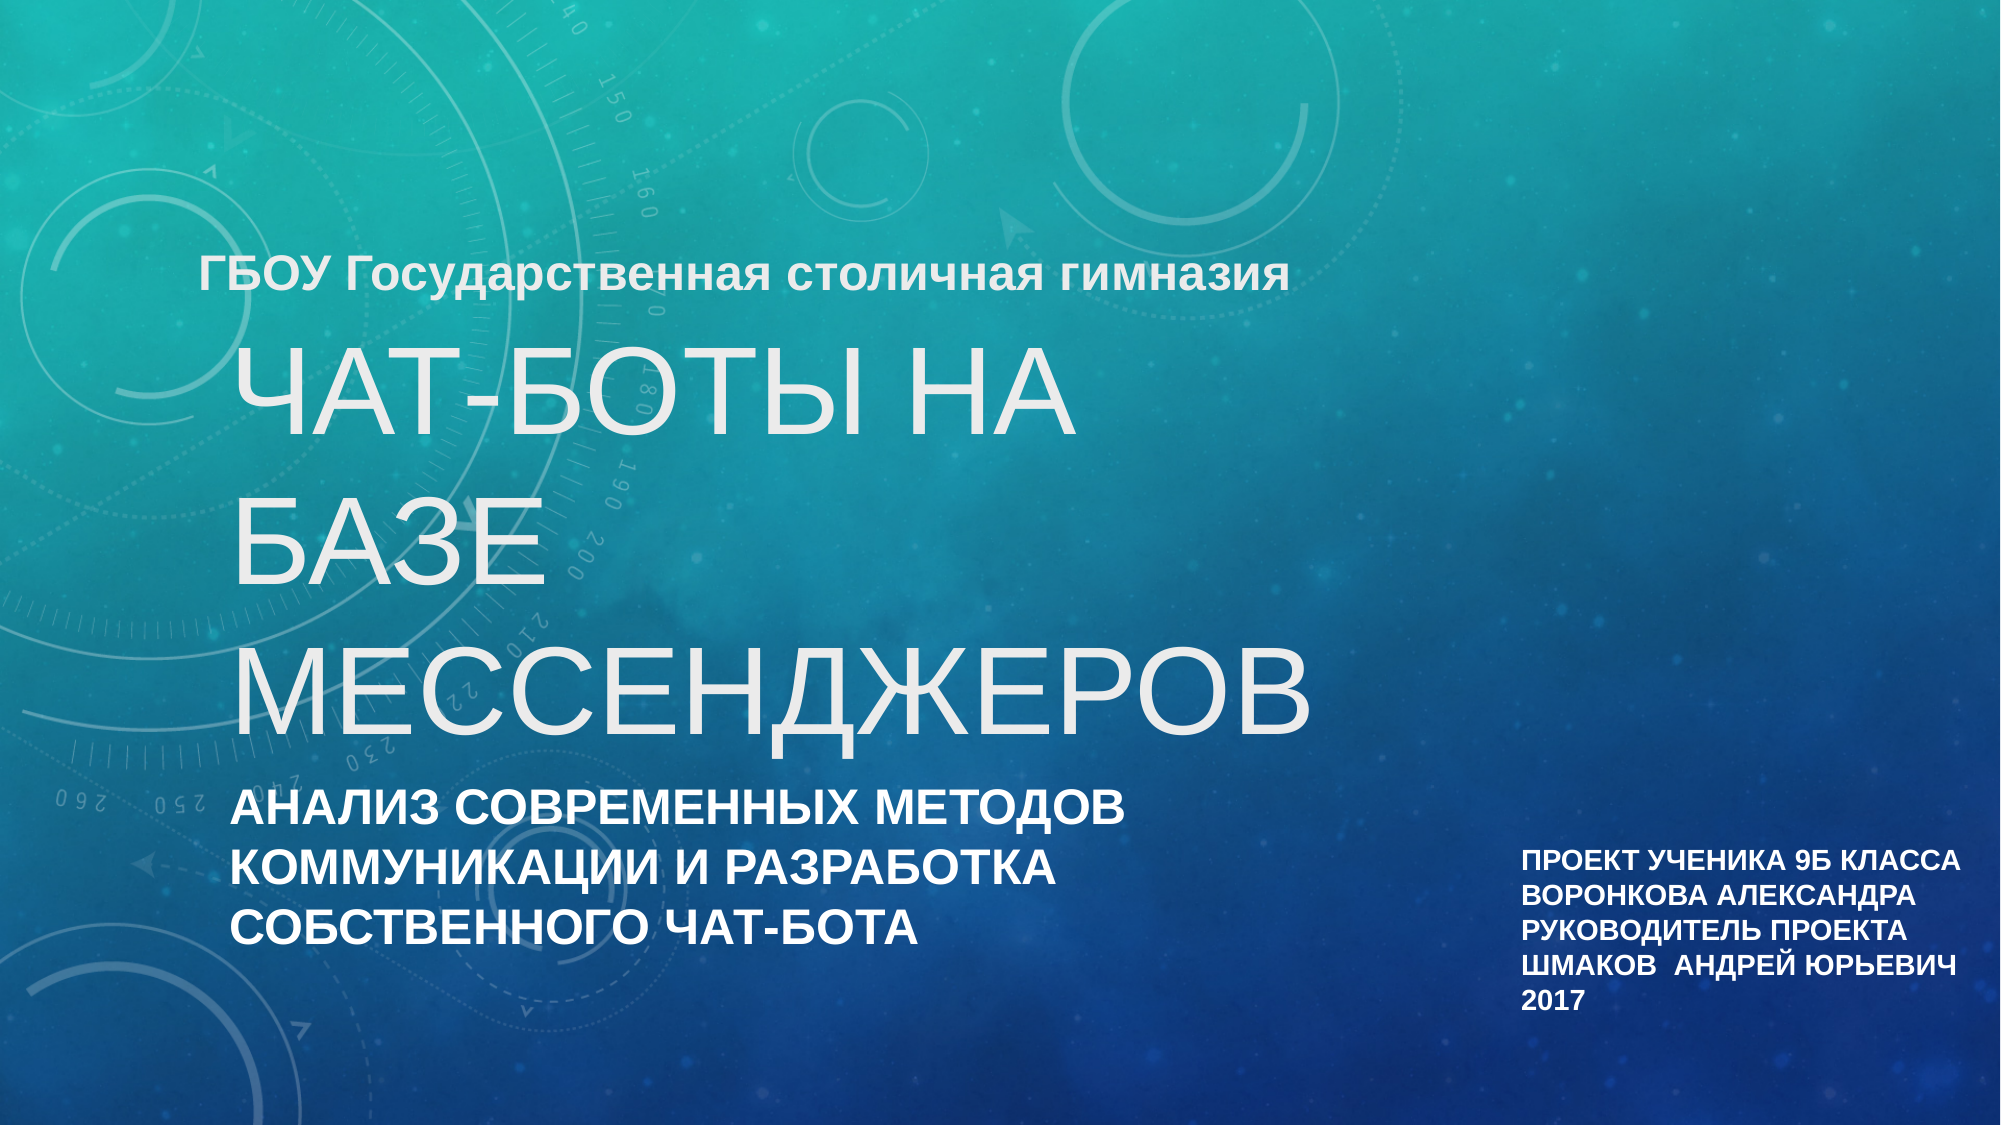

ГБОУ Государственная столичная гимназия
# Чат-боты на базе мессенджеров
Анализ Современных методов коммуникации и Разработка собственного чат-бота

Проект ученика 9Б класса
Воронкова Александра
Руководитель проекта
Шмаков  Андрей Юрьевич
2017